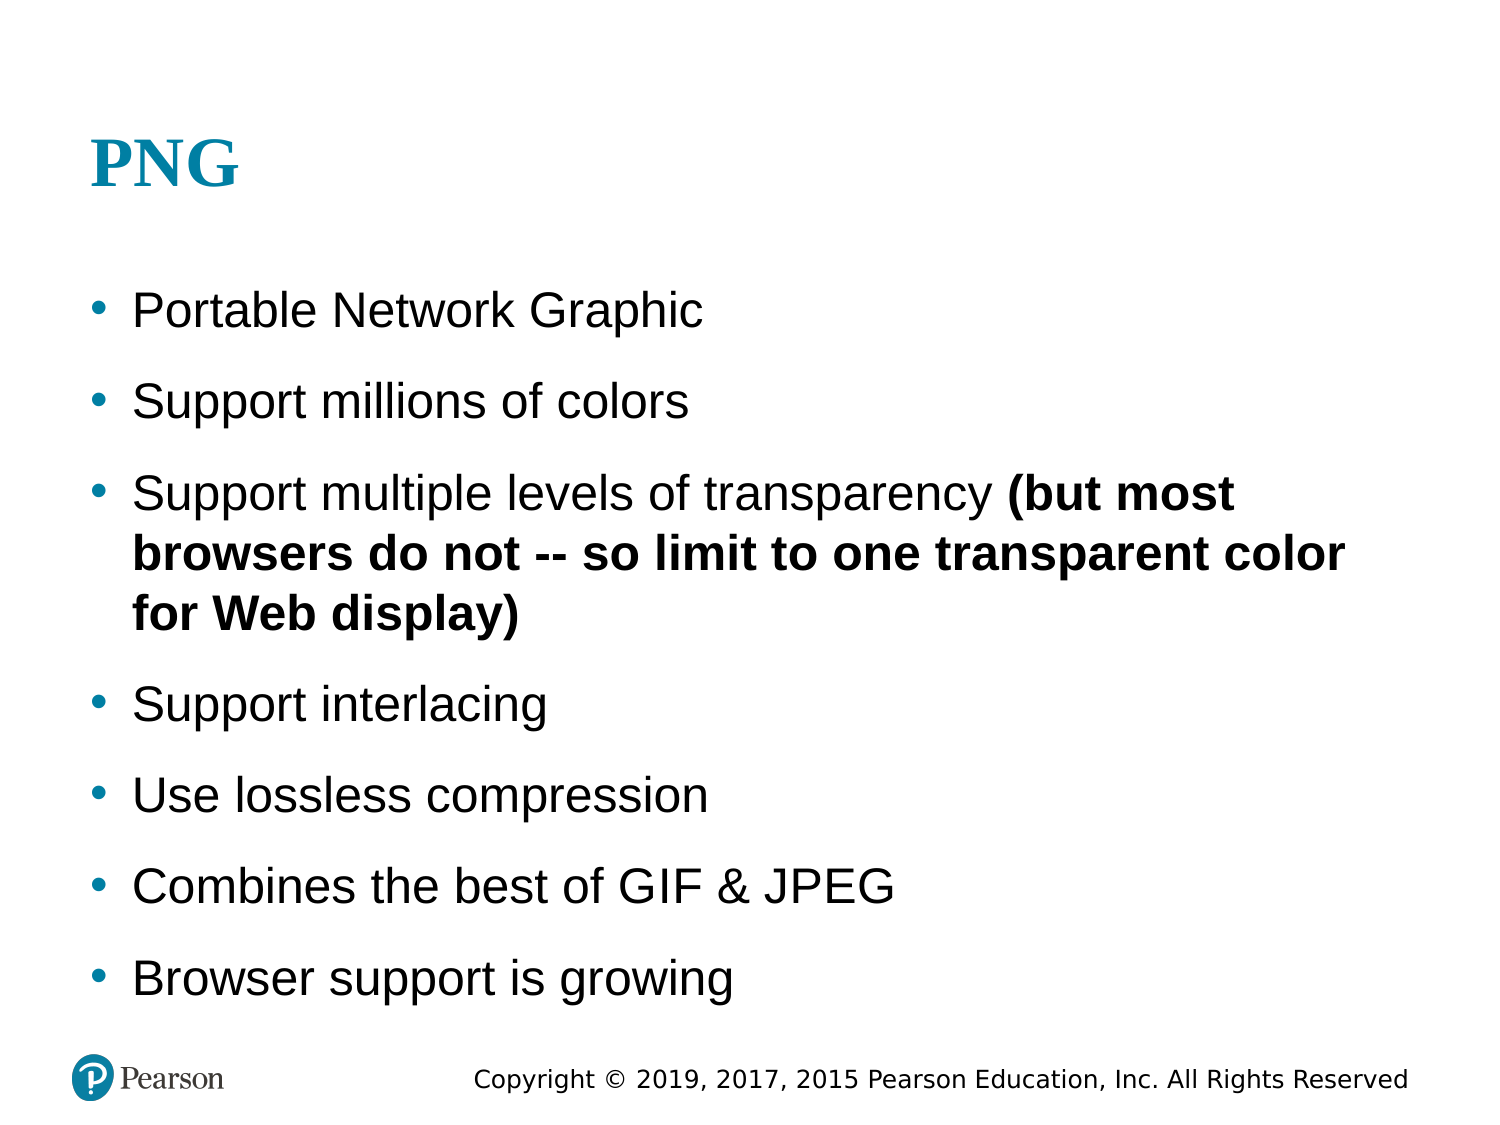

# P N G
Portable Network Graphic
Support millions of colors
Support multiple levels of transparency (but most browsers do not -- so limit to one transparent color for Web display)
Support interlacing
Use lossless compression
Combines the best of G I F & J P E G
Browser support is growing